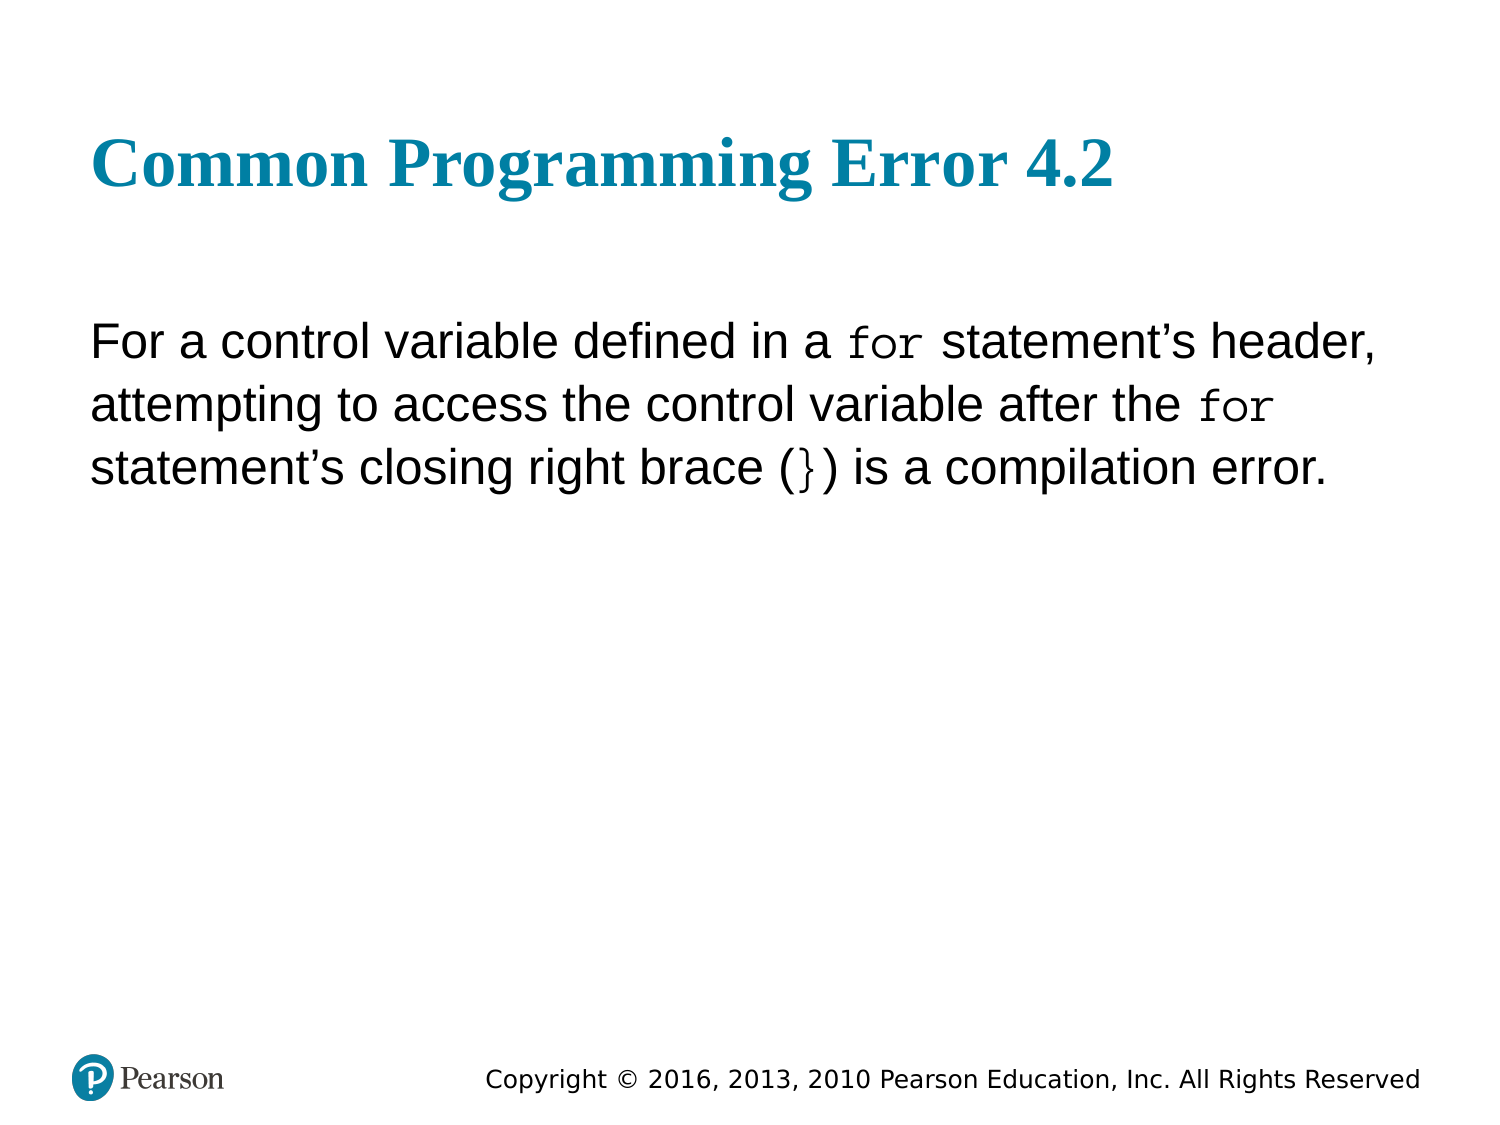

# Common Programming Error 4.2
For a control variable defined in a for statement’s header, attempting to access the control variable after the for statement’s closing right brace (}) is a compilation error.